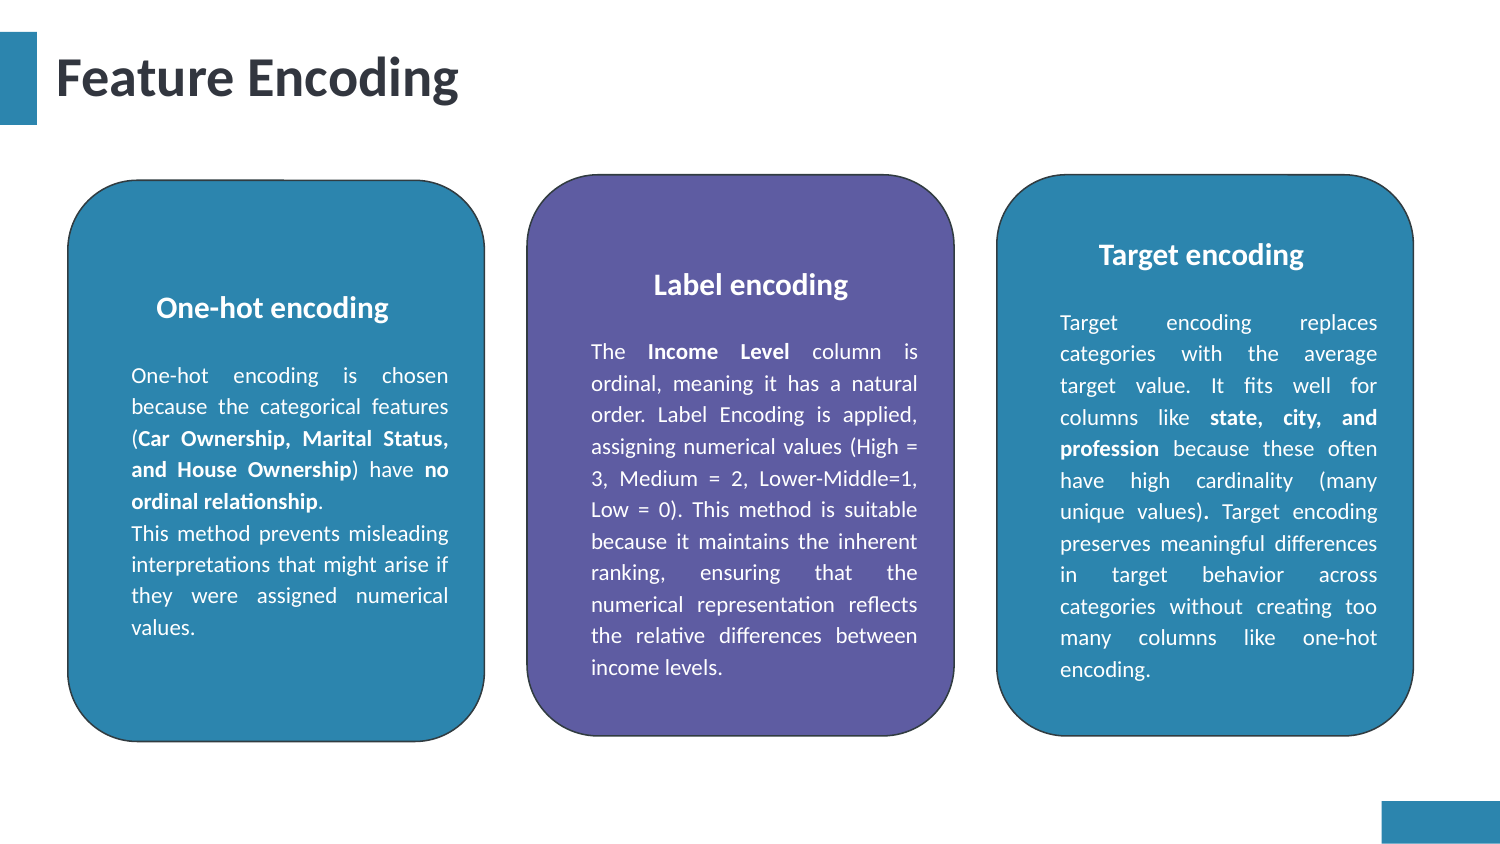

# Feature Encoding

Label encoding

The Income Level column is ordinal, meaning it has a natural order. Label Encoding is applied, assigning numerical values (High = 3, Medium = 2, Lower-Middle=1, Low = 0). This method is suitable because it maintains the inherent ranking, ensuring that the numerical representation reflects the relative differences between income levels.
Target encoding

Target encoding replaces categories with the average target value. It fits well for columns like state, city, and profession because these often have high cardinality (many unique values). Target encoding preserves meaningful differences in target behavior across categories without creating too many columns like one-hot encoding.
One-hot encoding

One-hot encoding is chosen because the categorical features (Car Ownership, Marital Status, and House Ownership) have no ordinal relationship.
This method prevents misleading interpretations that might arise if they were assigned numerical values.